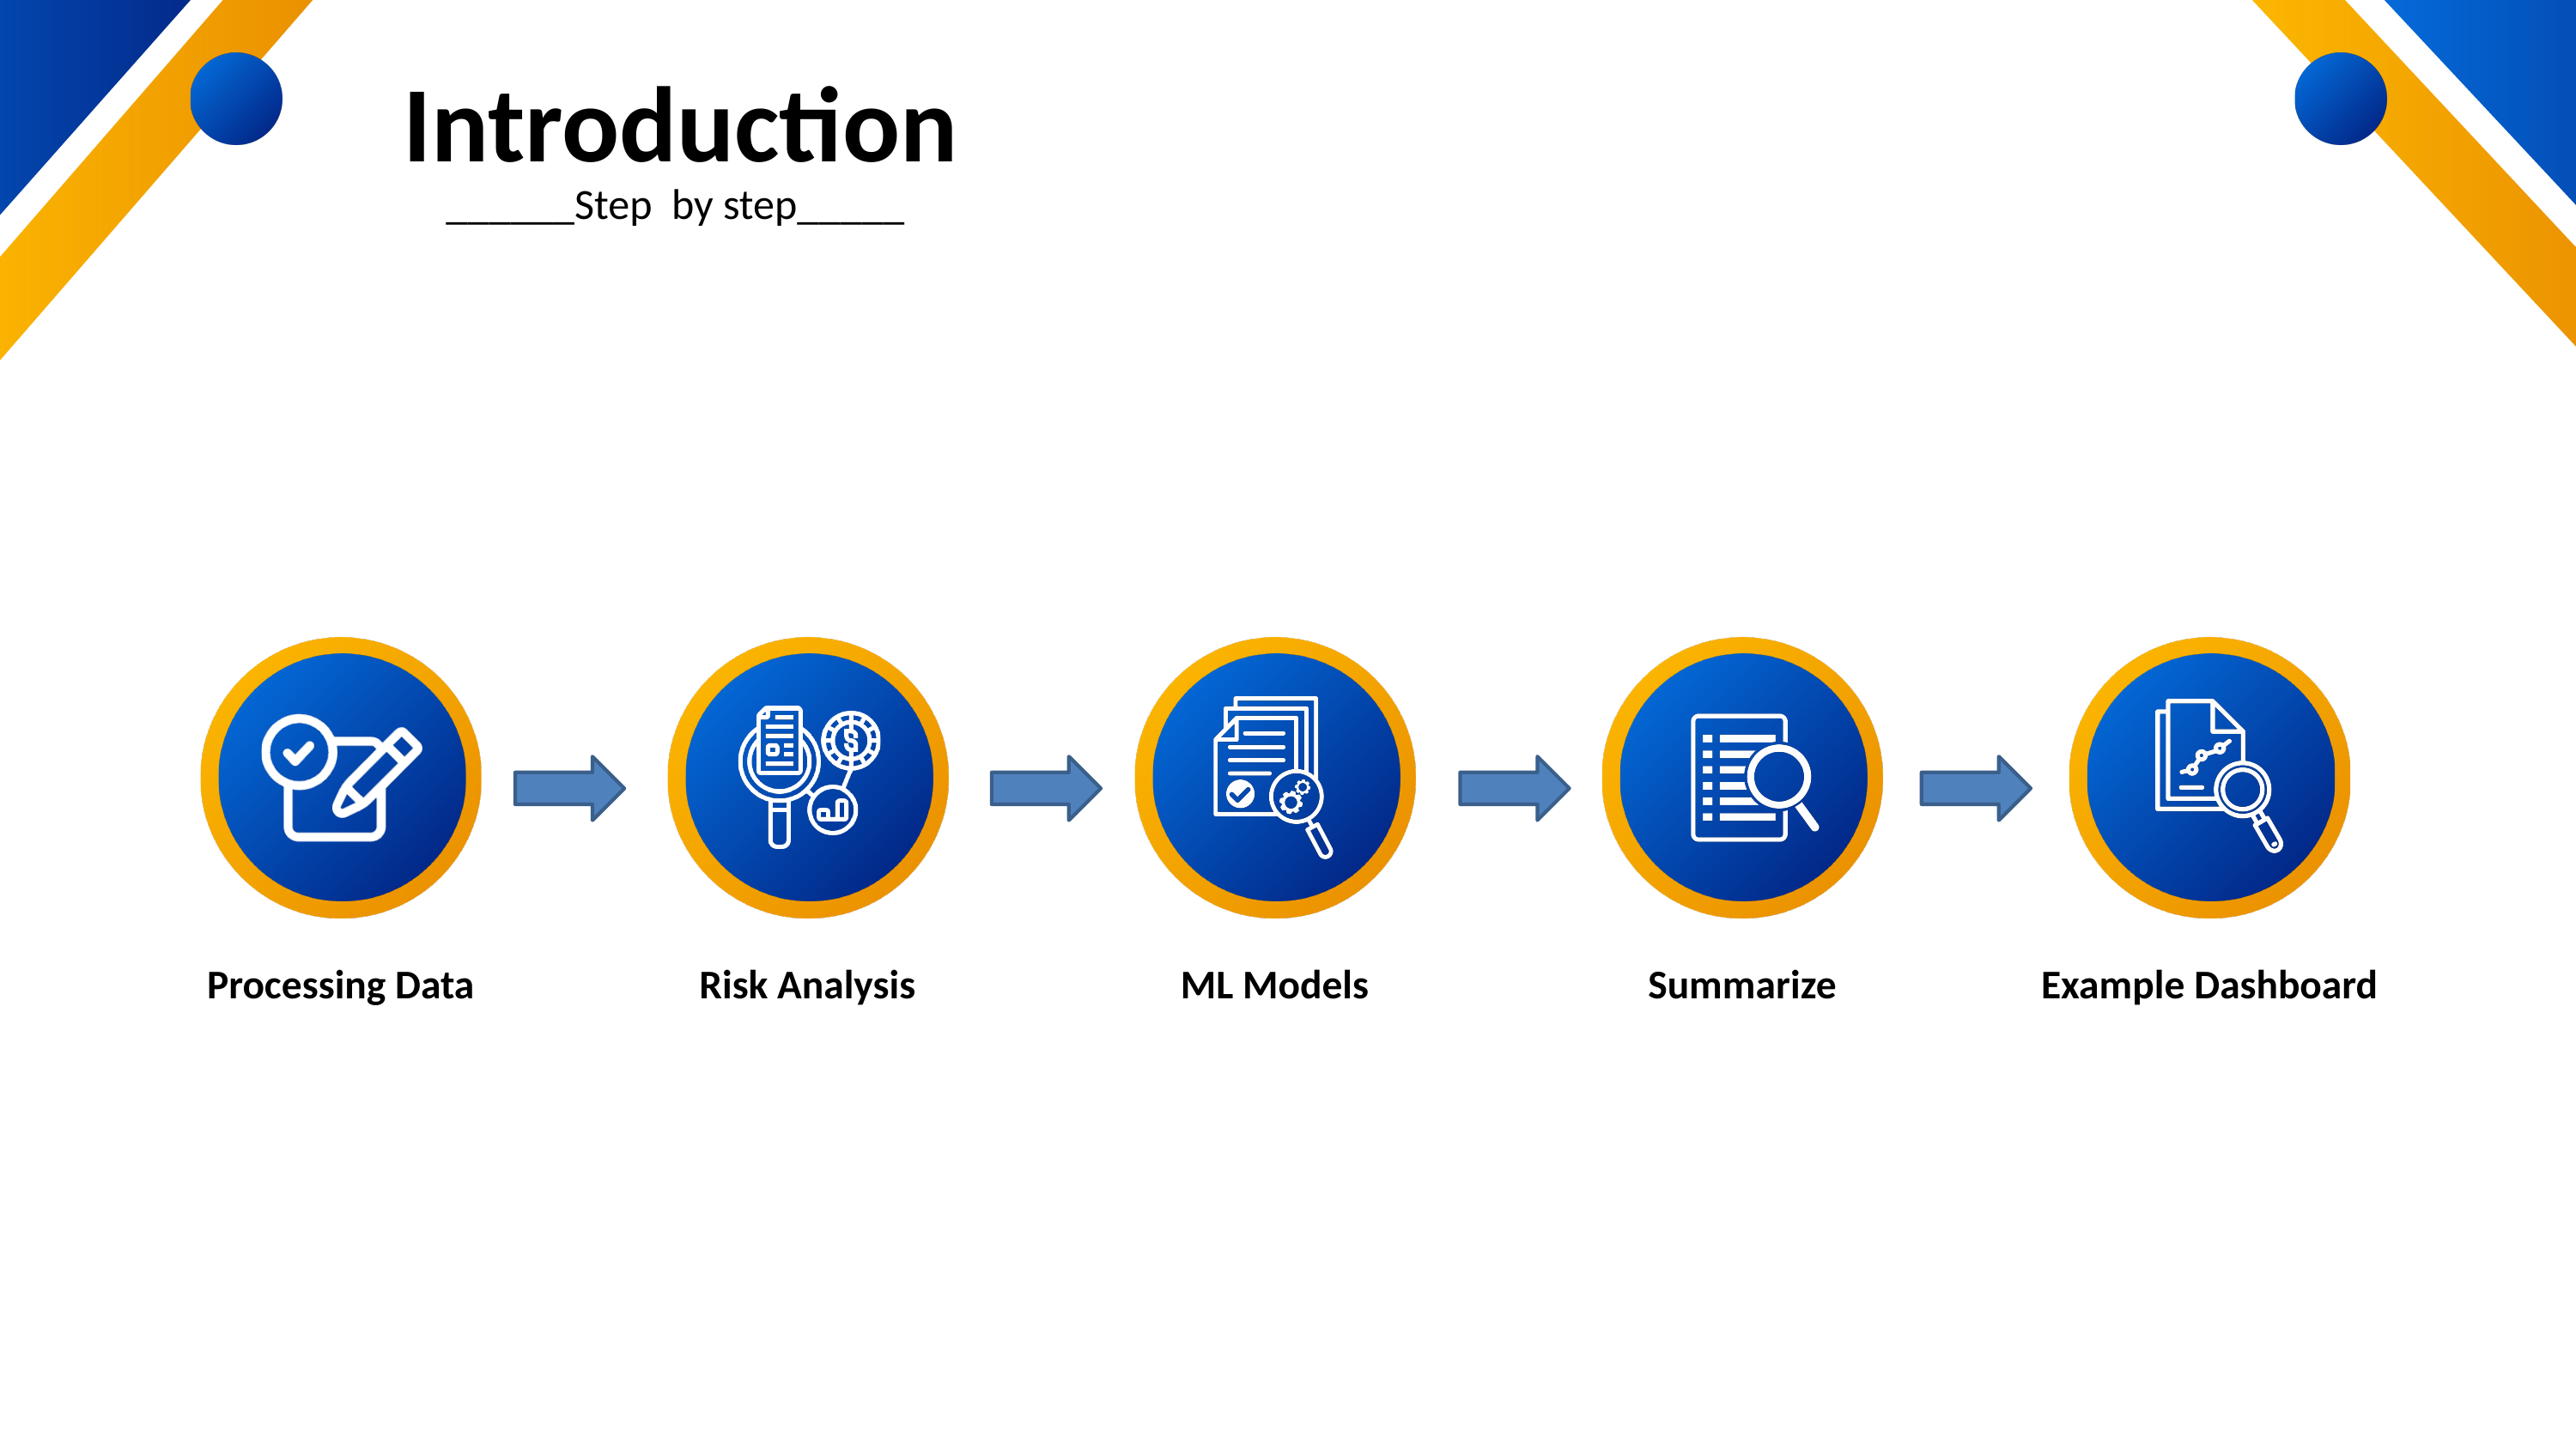

Introduction

______Step  by step_____

Processing Data
Risk Analysis
ML Models
Summarize
Example Dashboard